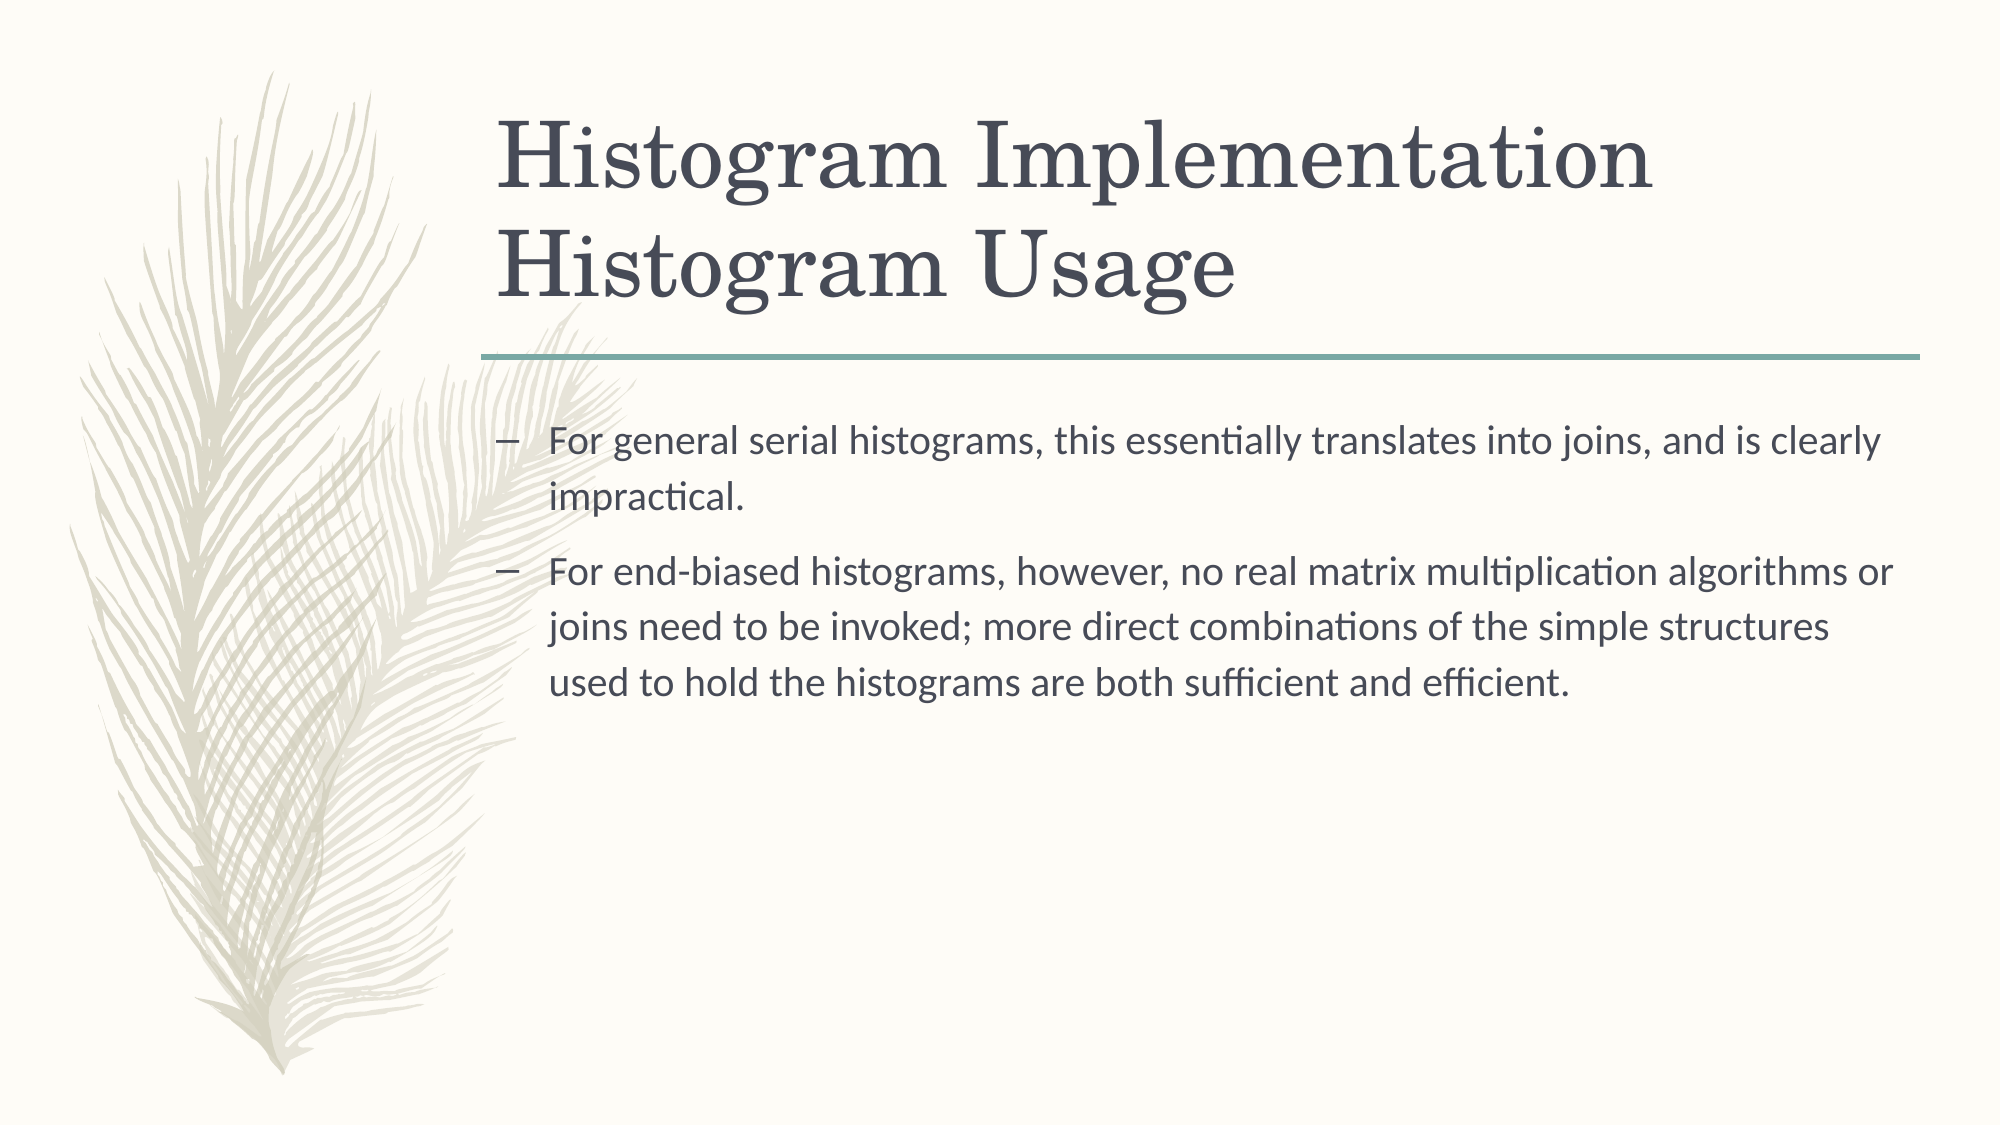

# Histogram Implementation Histogram Usage
For general serial histograms, this essentially translates into joins, and is clearly impractical.
For end-biased histograms, however, no real matrix multiplication algorithms or joins need to be invoked; more direct combinations of the simple structures used to hold the histograms are both sufficient and efficient.